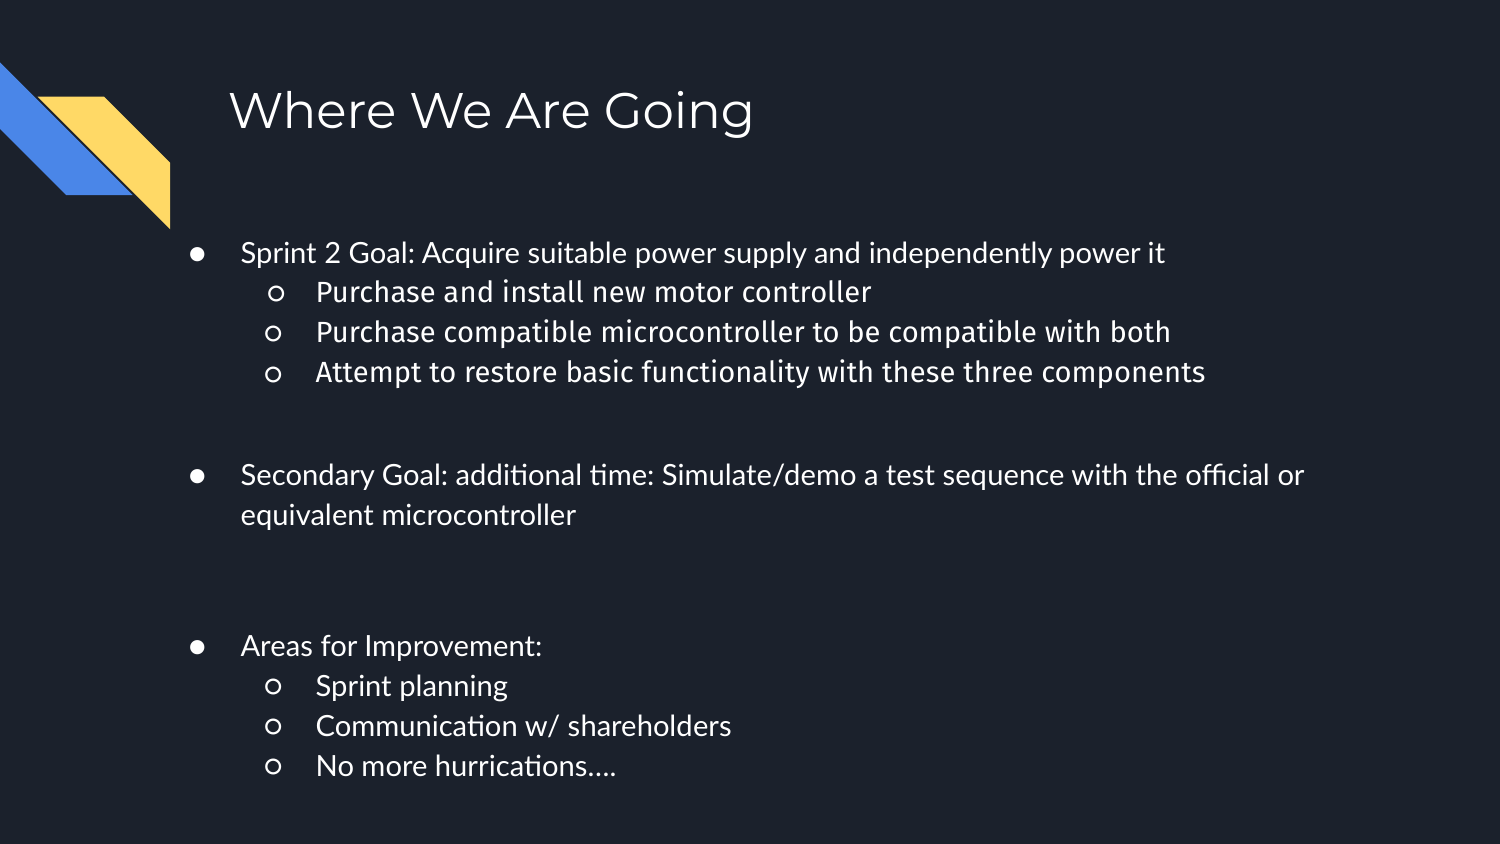

# Where We Are Going
Sprint 2 Goal: Acquire suitable power supply and independently power it
Purchase and install new motor controller
Purchase compatible microcontroller to be compatible with both
Attempt to restore basic functionality with these three components

Secondary Goal: additional time: Simulate/demo a test sequence with the official or equivalent microcontroller

Areas for Improvement:
Sprint planning
Communication w/ shareholders
No more hurrications….